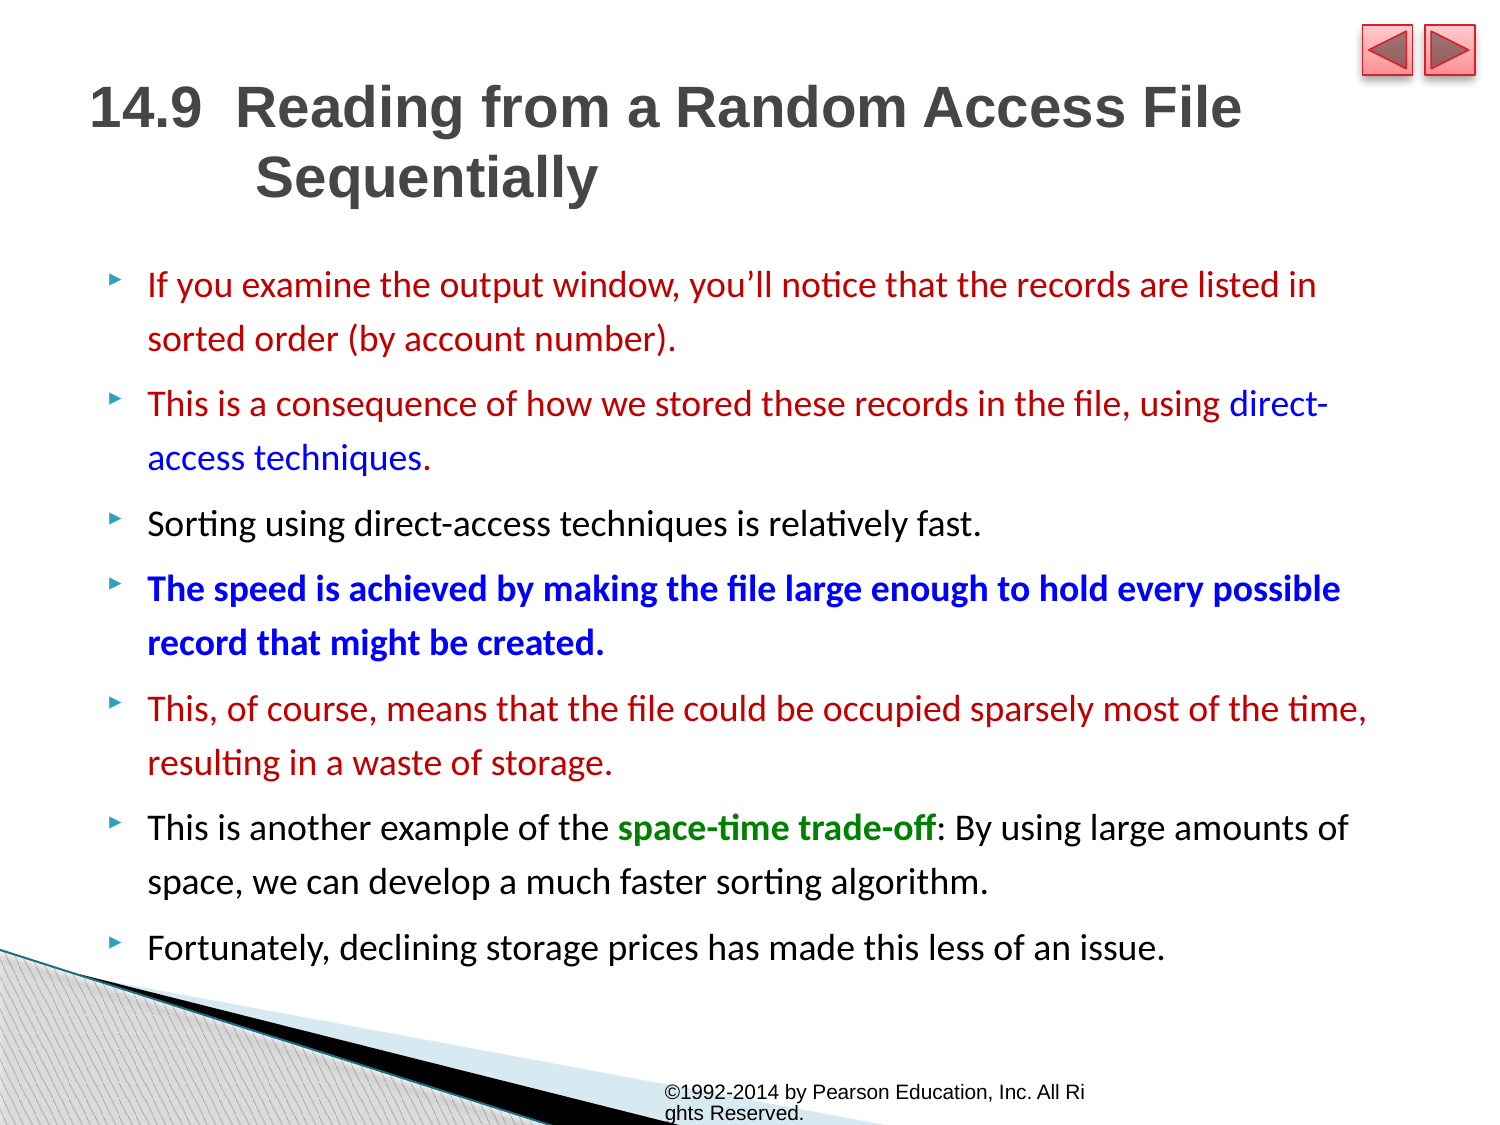

# 14.9  Reading from a Random Access File Sequentially
If you examine the output window, you’ll notice that the records are listed in sorted order (by account number).
This is a consequence of how we stored these records in the file, using direct-access techniques.
Sorting using direct-access techniques is relatively fast.
The speed is achieved by making the file large enough to hold every possible record that might be created.
This, of course, means that the file could be occupied sparsely most of the time, resulting in a waste of storage.
This is another example of the space-time trade-off: By using large amounts of space, we can develop a much faster sorting algorithm.
Fortunately, declining storage prices has made this less of an issue.
©1992-2014 by Pearson Education, Inc. All Rights Reserved.